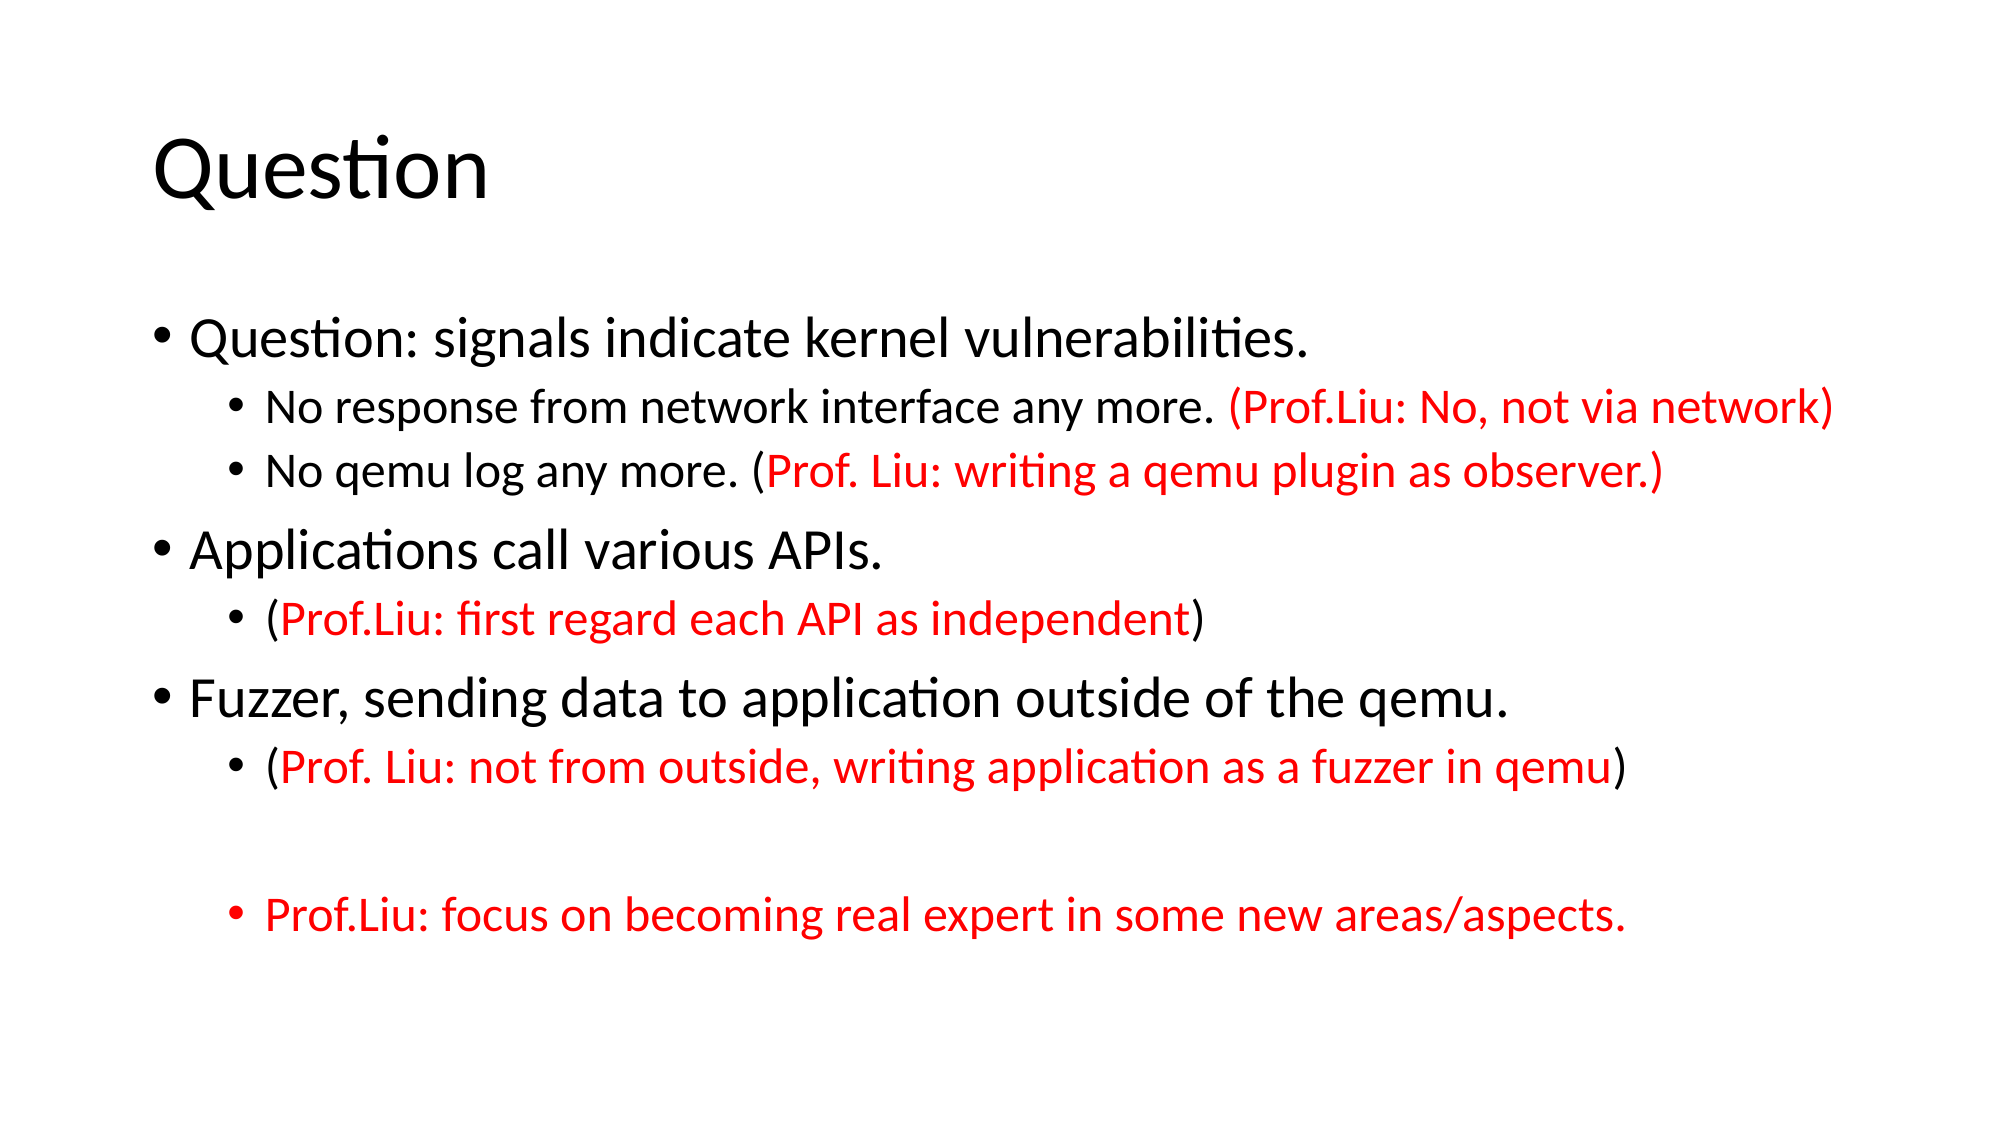

# Question
Question: signals indicate kernel vulnerabilities.
No response from network interface any more. (Prof.Liu: No, not via network)
No qemu log any more. (Prof. Liu: writing a qemu plugin as observer.)
Applications call various APIs.
(Prof.Liu: first regard each API as independent)
Fuzzer, sending data to application outside of the qemu.
(Prof. Liu: not from outside, writing application as a fuzzer in qemu)

Prof.Liu: focus on becoming real expert in some new areas/aspects.